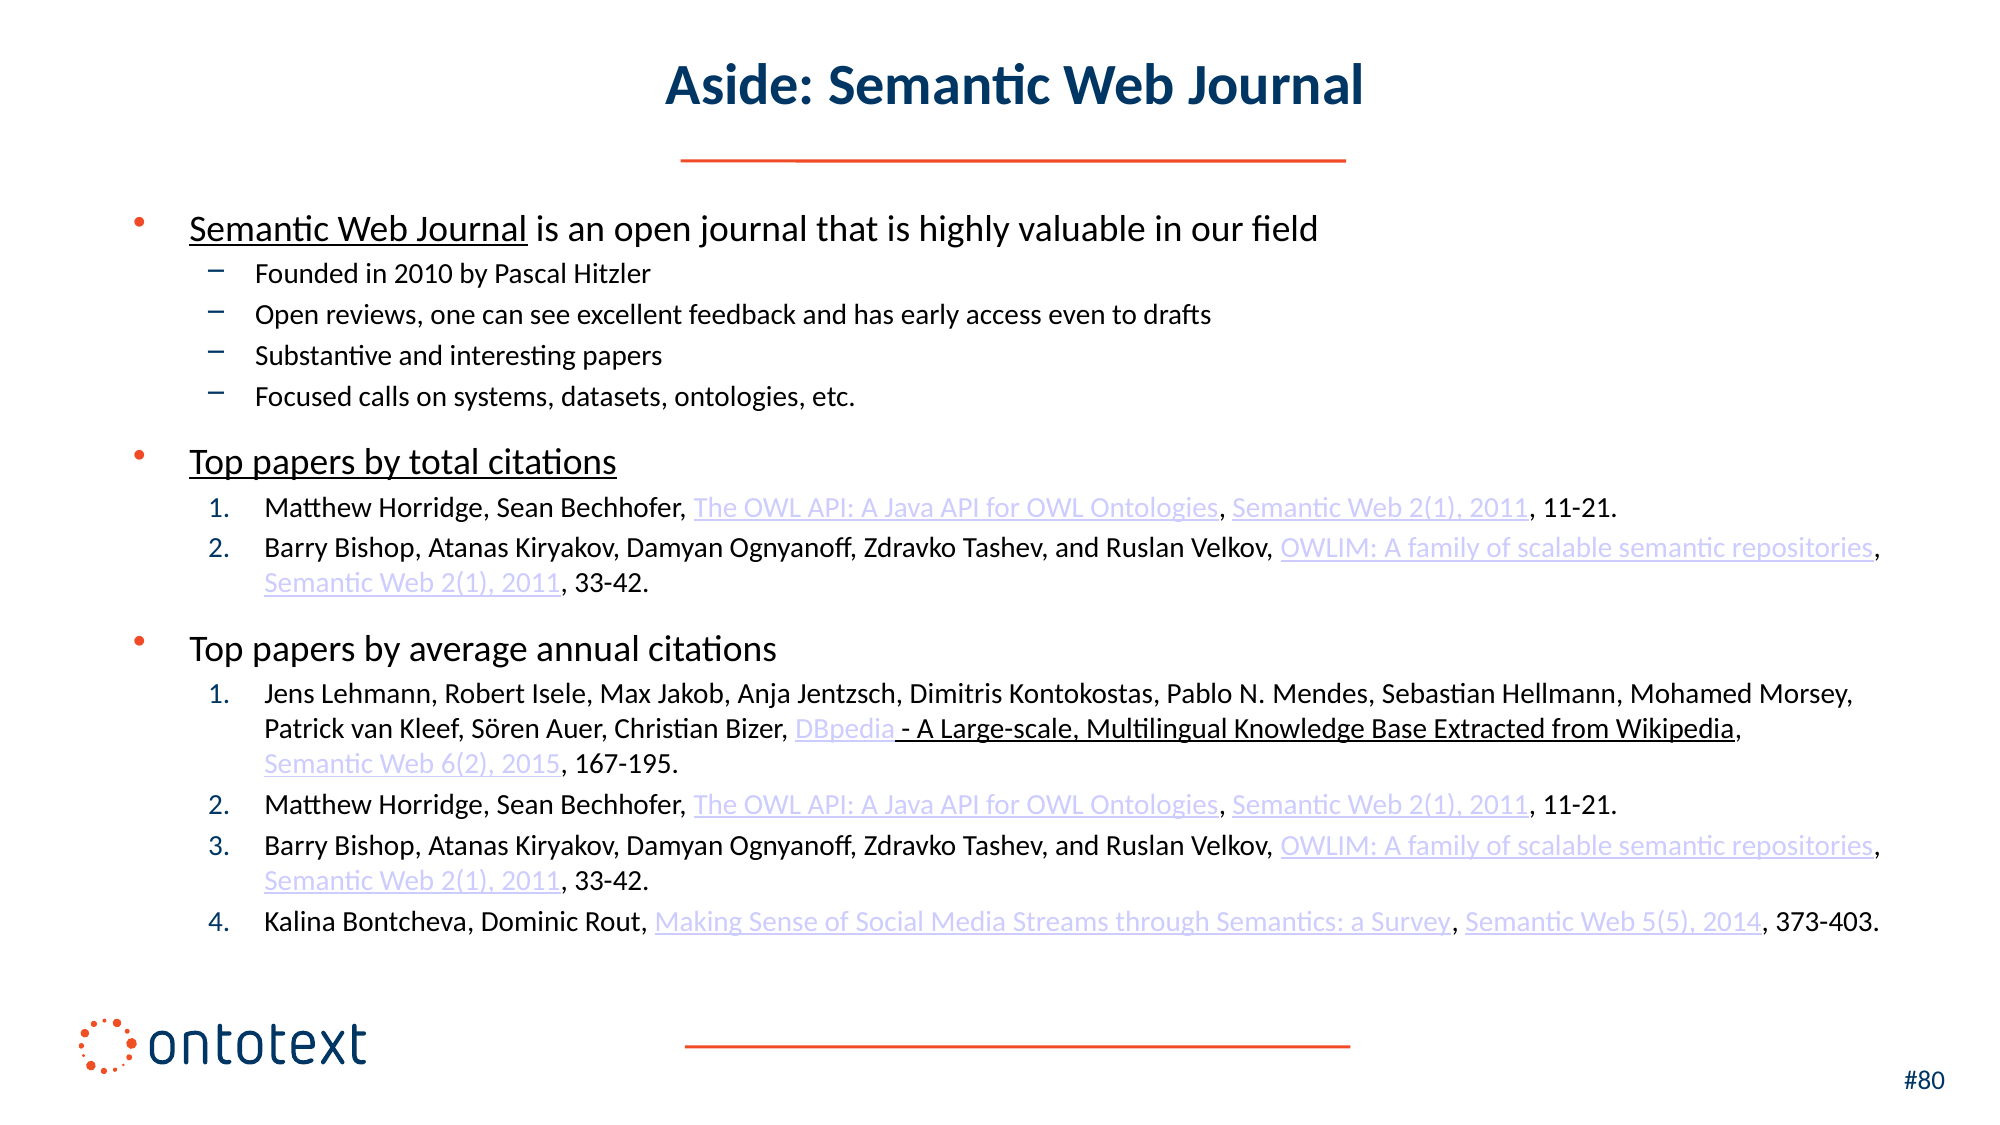

# Aside: Semantic Web Journal
Semantic Web Journal is an open journal that is highly valuable in our field
Founded in 2010 by Pascal Hitzler
Open reviews, one can see excellent feedback and has early access even to drafts
Substantive and interesting papers
Focused calls on systems, datasets, ontologies, etc.
Top papers by total citations
Matthew Horridge, Sean Bechhofer, The OWL API: A Java API for OWL Ontologies, Semantic Web 2(1), 2011, 11-21.
Barry Bishop, Atanas Kiryakov, Damyan Ognyanoff, Zdravko Tashev, and Ruslan Velkov, OWLIM: A family of scalable semantic repositories, Semantic Web 2(1), 2011, 33-42.
Top papers by average annual citations
Jens Lehmann, Robert Isele, Max Jakob, Anja Jentzsch, Dimitris Kontokostas, Pablo N. Mendes, Sebastian Hellmann, Mohamed Morsey, Patrick van Kleef, Sören Auer, Christian Bizer, DBpedia - A Large-scale, Multilingual Knowledge Base Extracted from Wikipedia, Semantic Web 6(2), 2015, 167-195.
Matthew Horridge, Sean Bechhofer, The OWL API: A Java API for OWL Ontologies, Semantic Web 2(1), 2011, 11-21.
Barry Bishop, Atanas Kiryakov, Damyan Ognyanoff, Zdravko Tashev, and Ruslan Velkov, OWLIM: A family of scalable semantic repositories, Semantic Web 2(1), 2011, 33-42.
Kalina Bontcheva, Dominic Rout, Making Sense of Social Media Streams through Semantics: a Survey, Semantic Web 5(5), 2014, 373-403.
#80